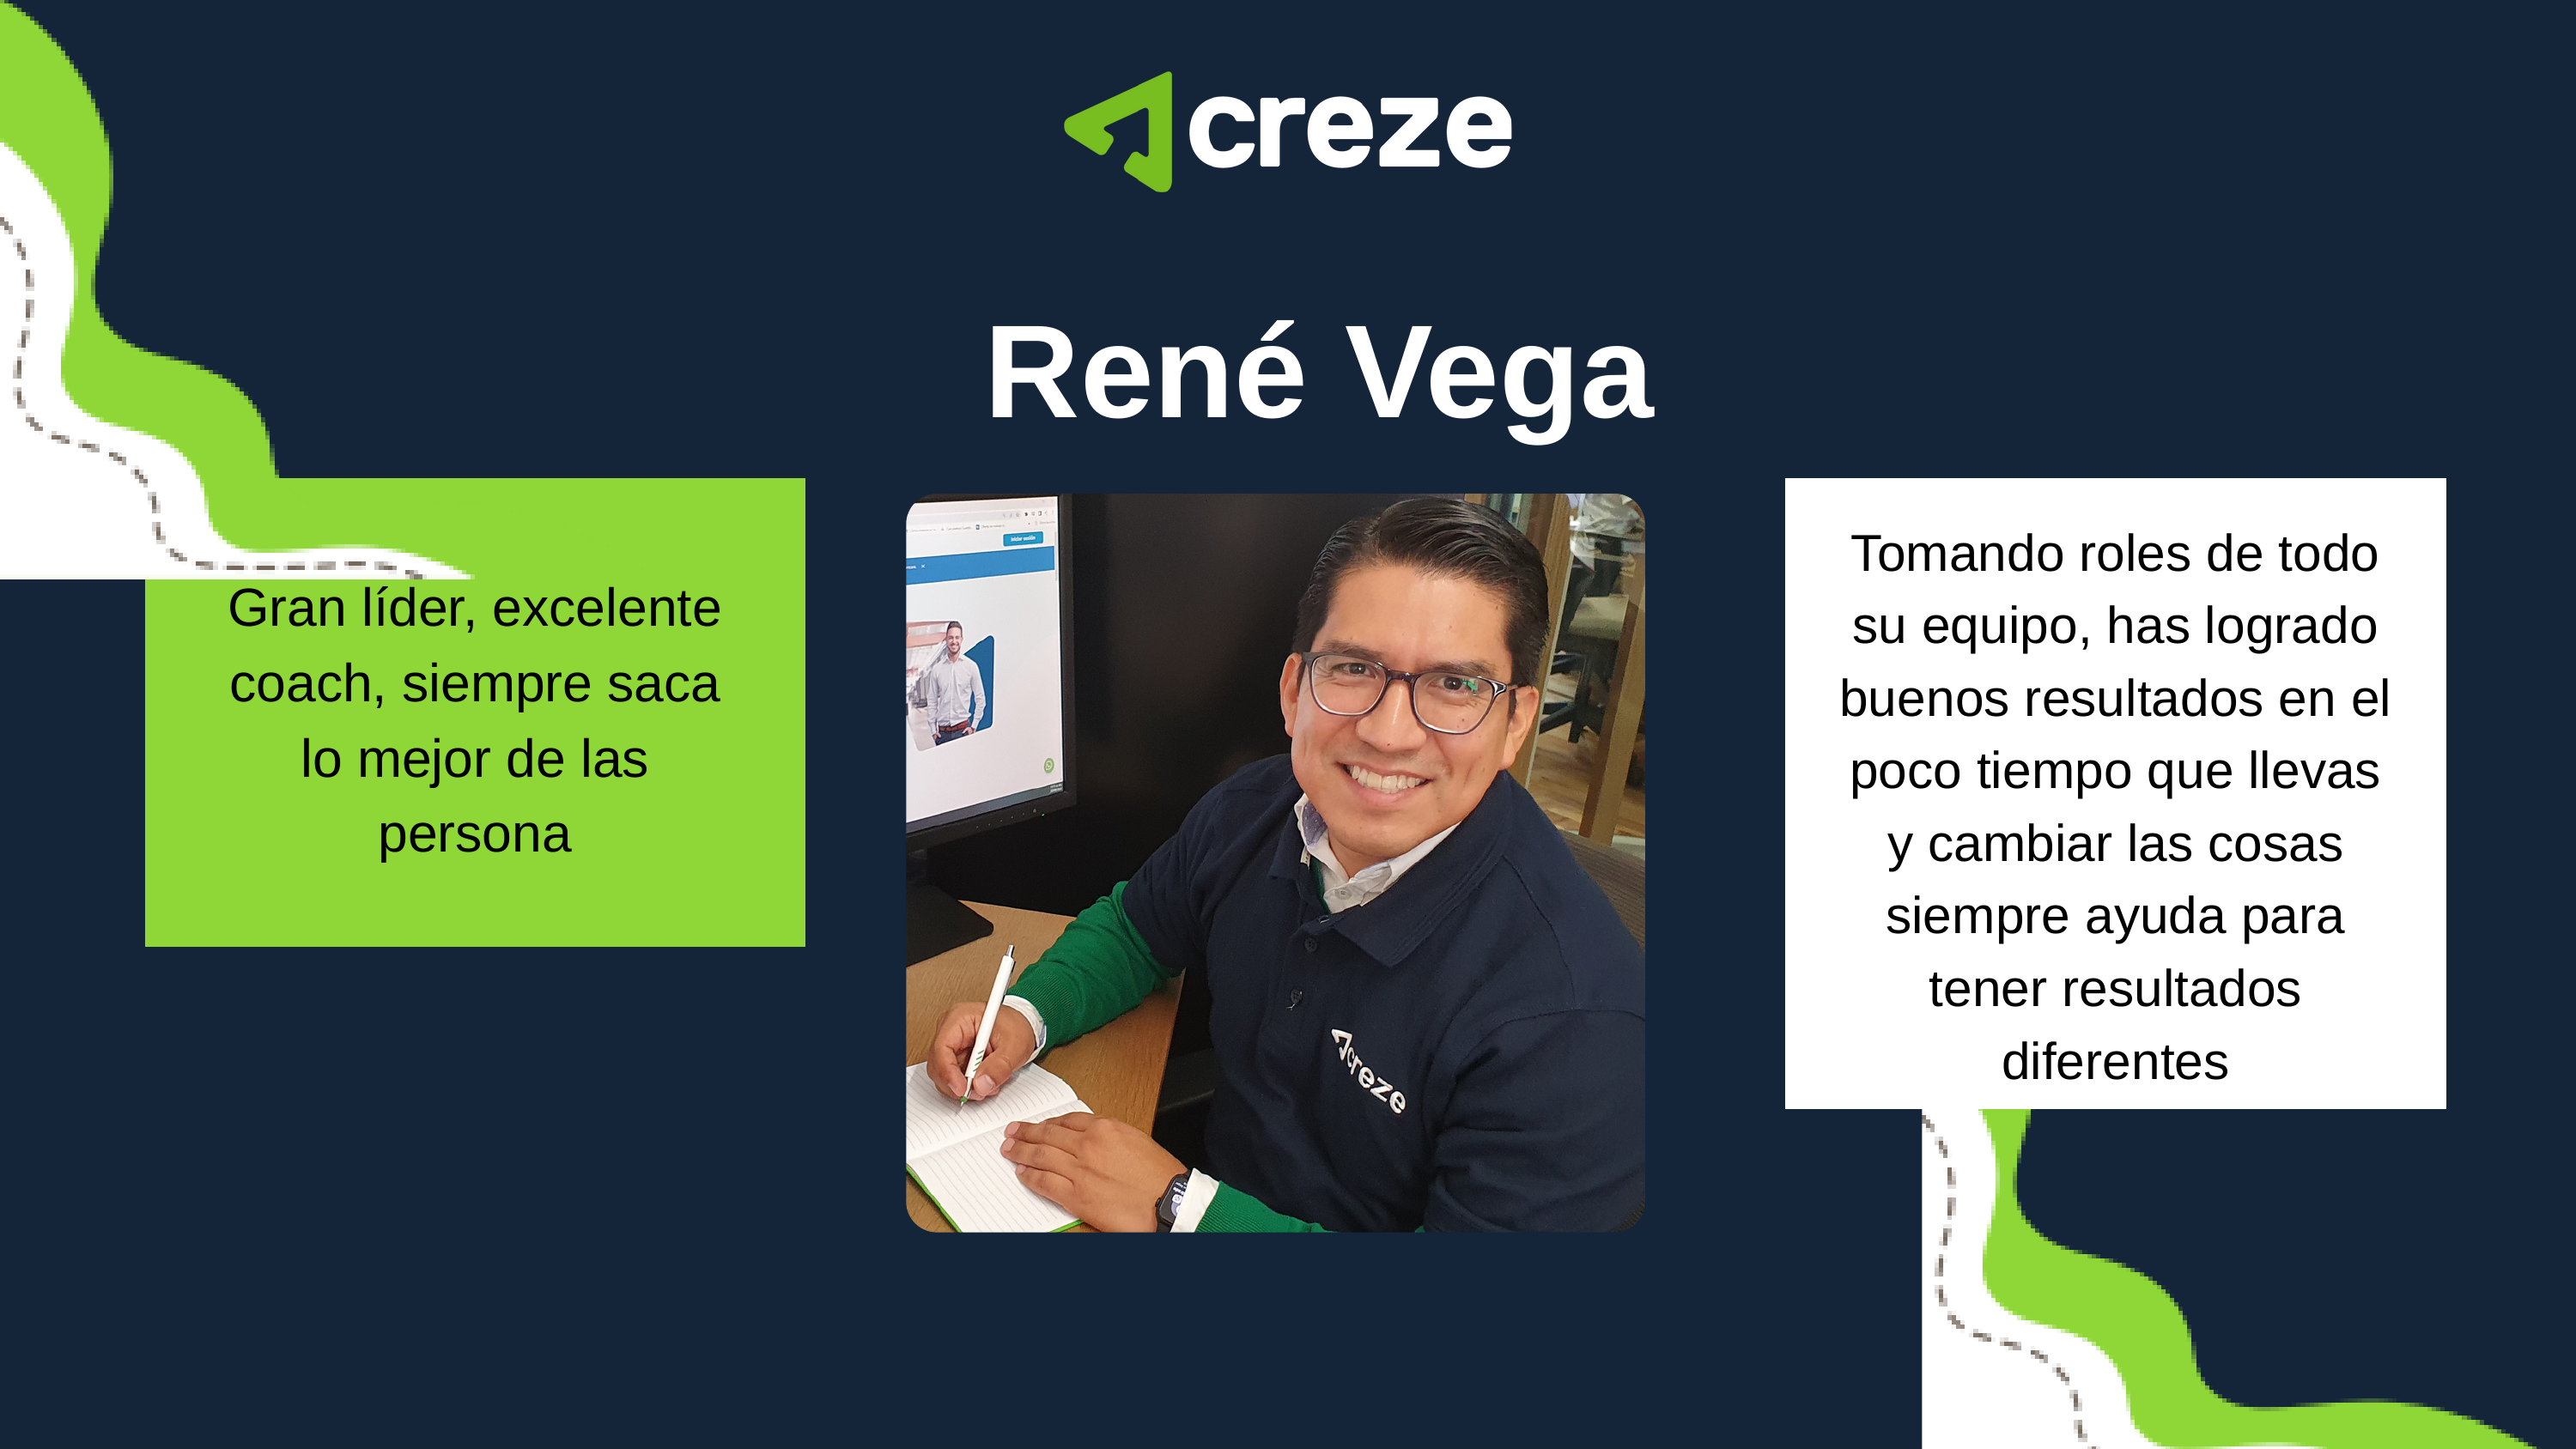

René Vega

Tomando roles de todo su equipo, has logrado buenos resultados en el poco tiempo que llevas y cambiar las cosas siempre ayuda para tener resultados diferentes
Gran líder, excelente coach, siempre saca lo mejor de las persona